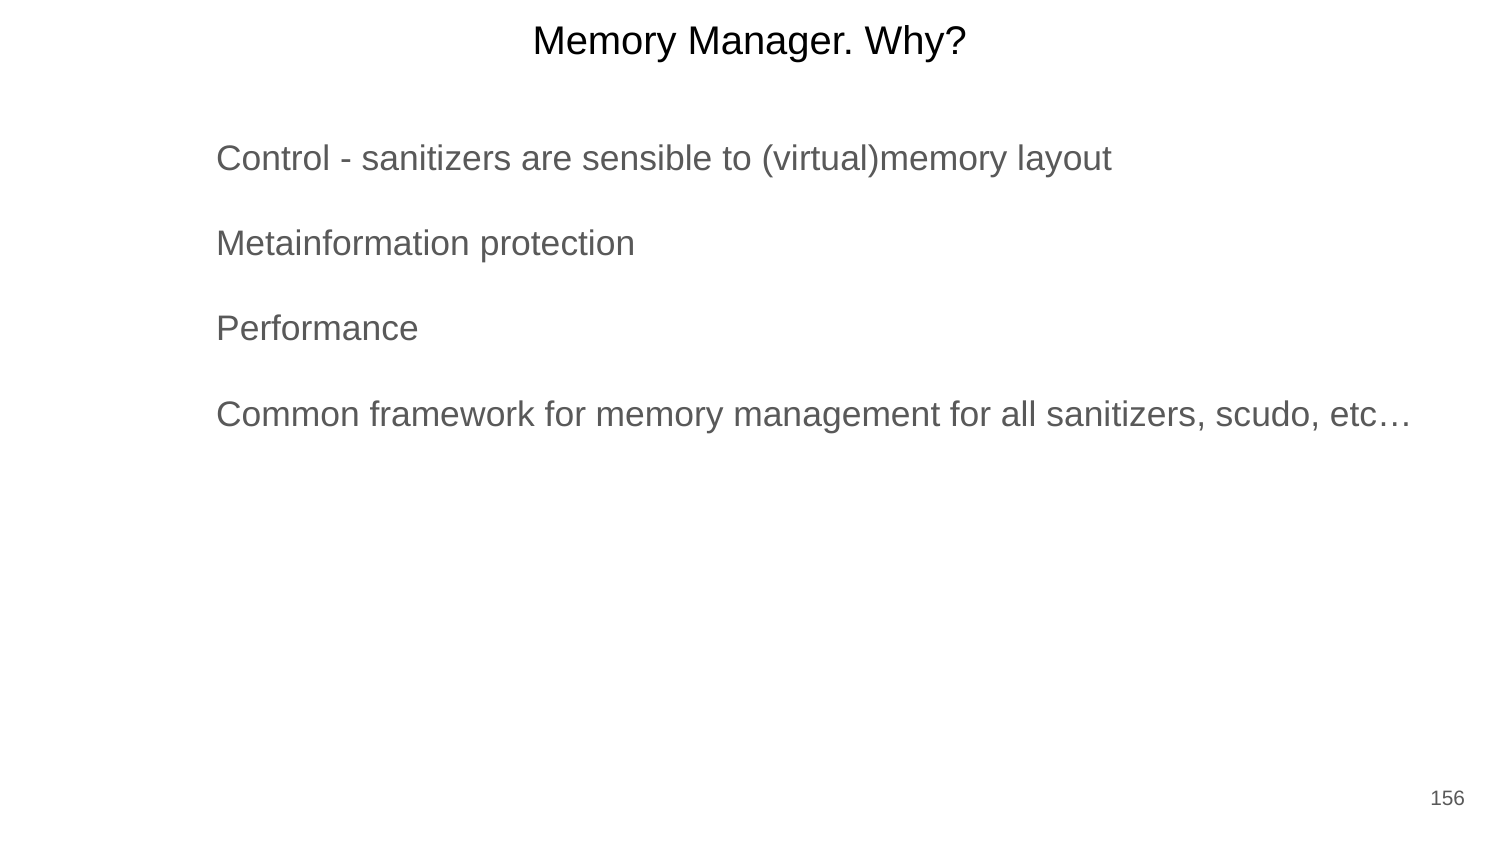

Memory Manager. Why?

	Control - sanitizers are sensible to (virtual)memory layout

	Metainformation protection

	Performance

	Common framework for memory management for all sanitizers, scudo, etc…

156